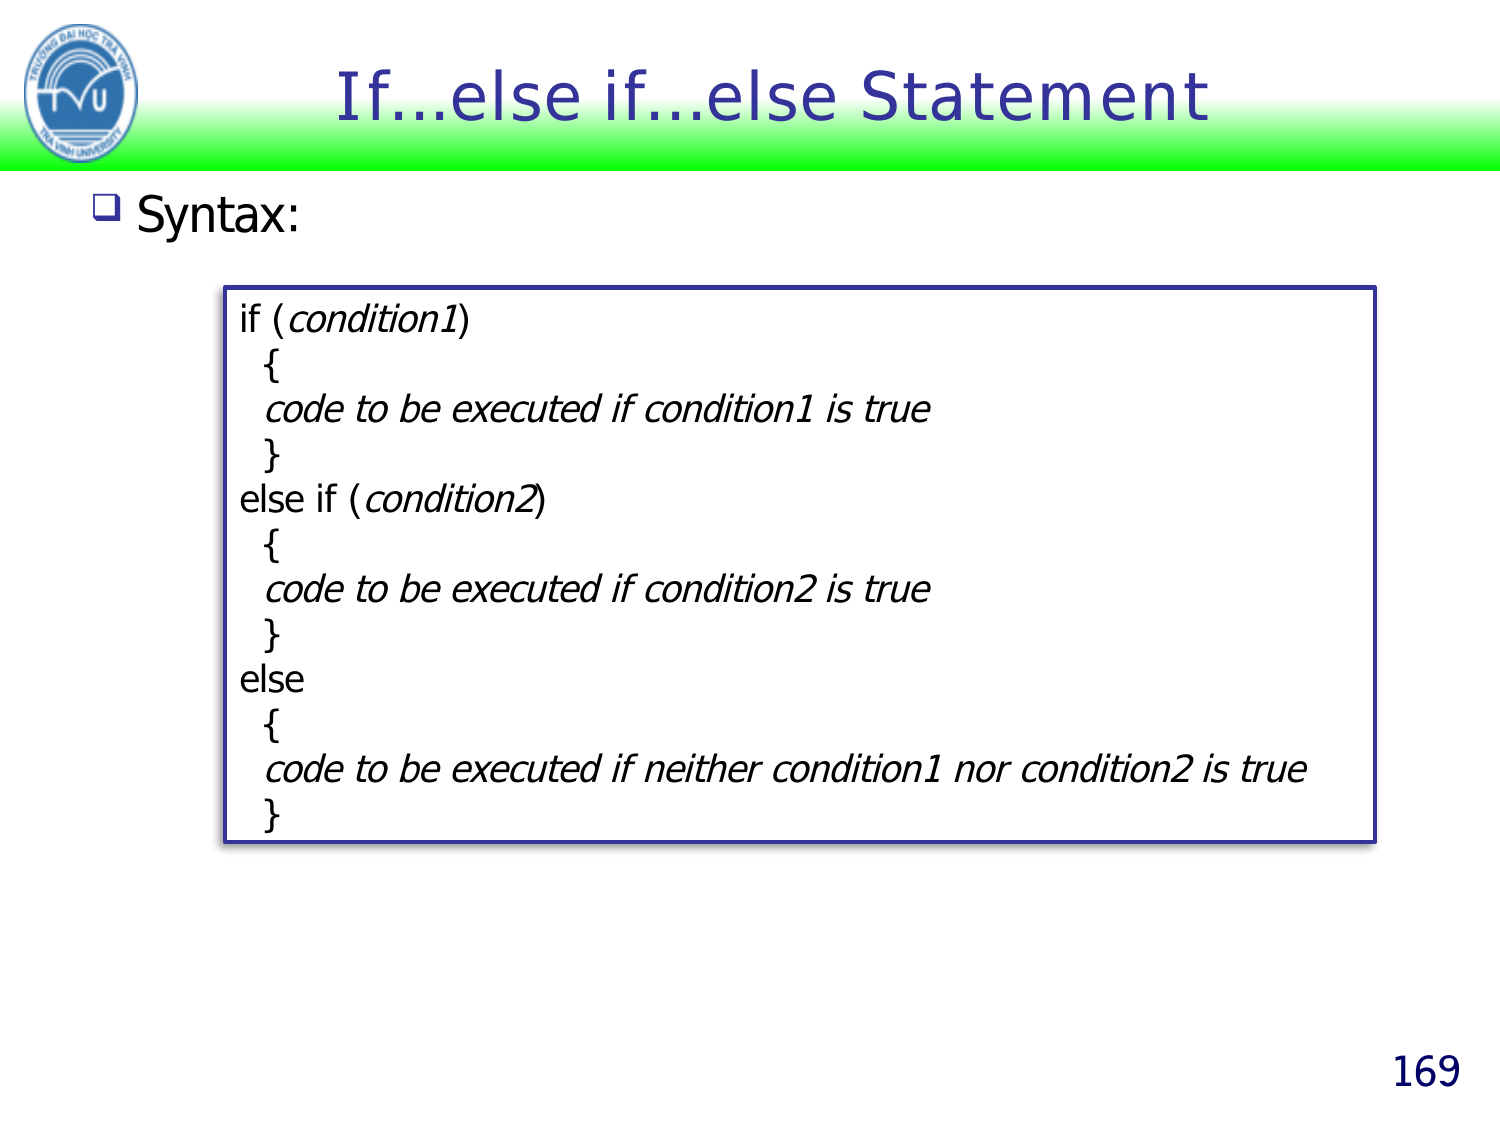

# If...else if...else Statement
Syntax:

if (condition1)
  {
  code to be executed if condition1 is true
  }
else if (condition2)
  {
  code to be executed if condition2 is true
  }
else
  {
  code to be executed if neither condition1 nor condition2 is true
  }
169